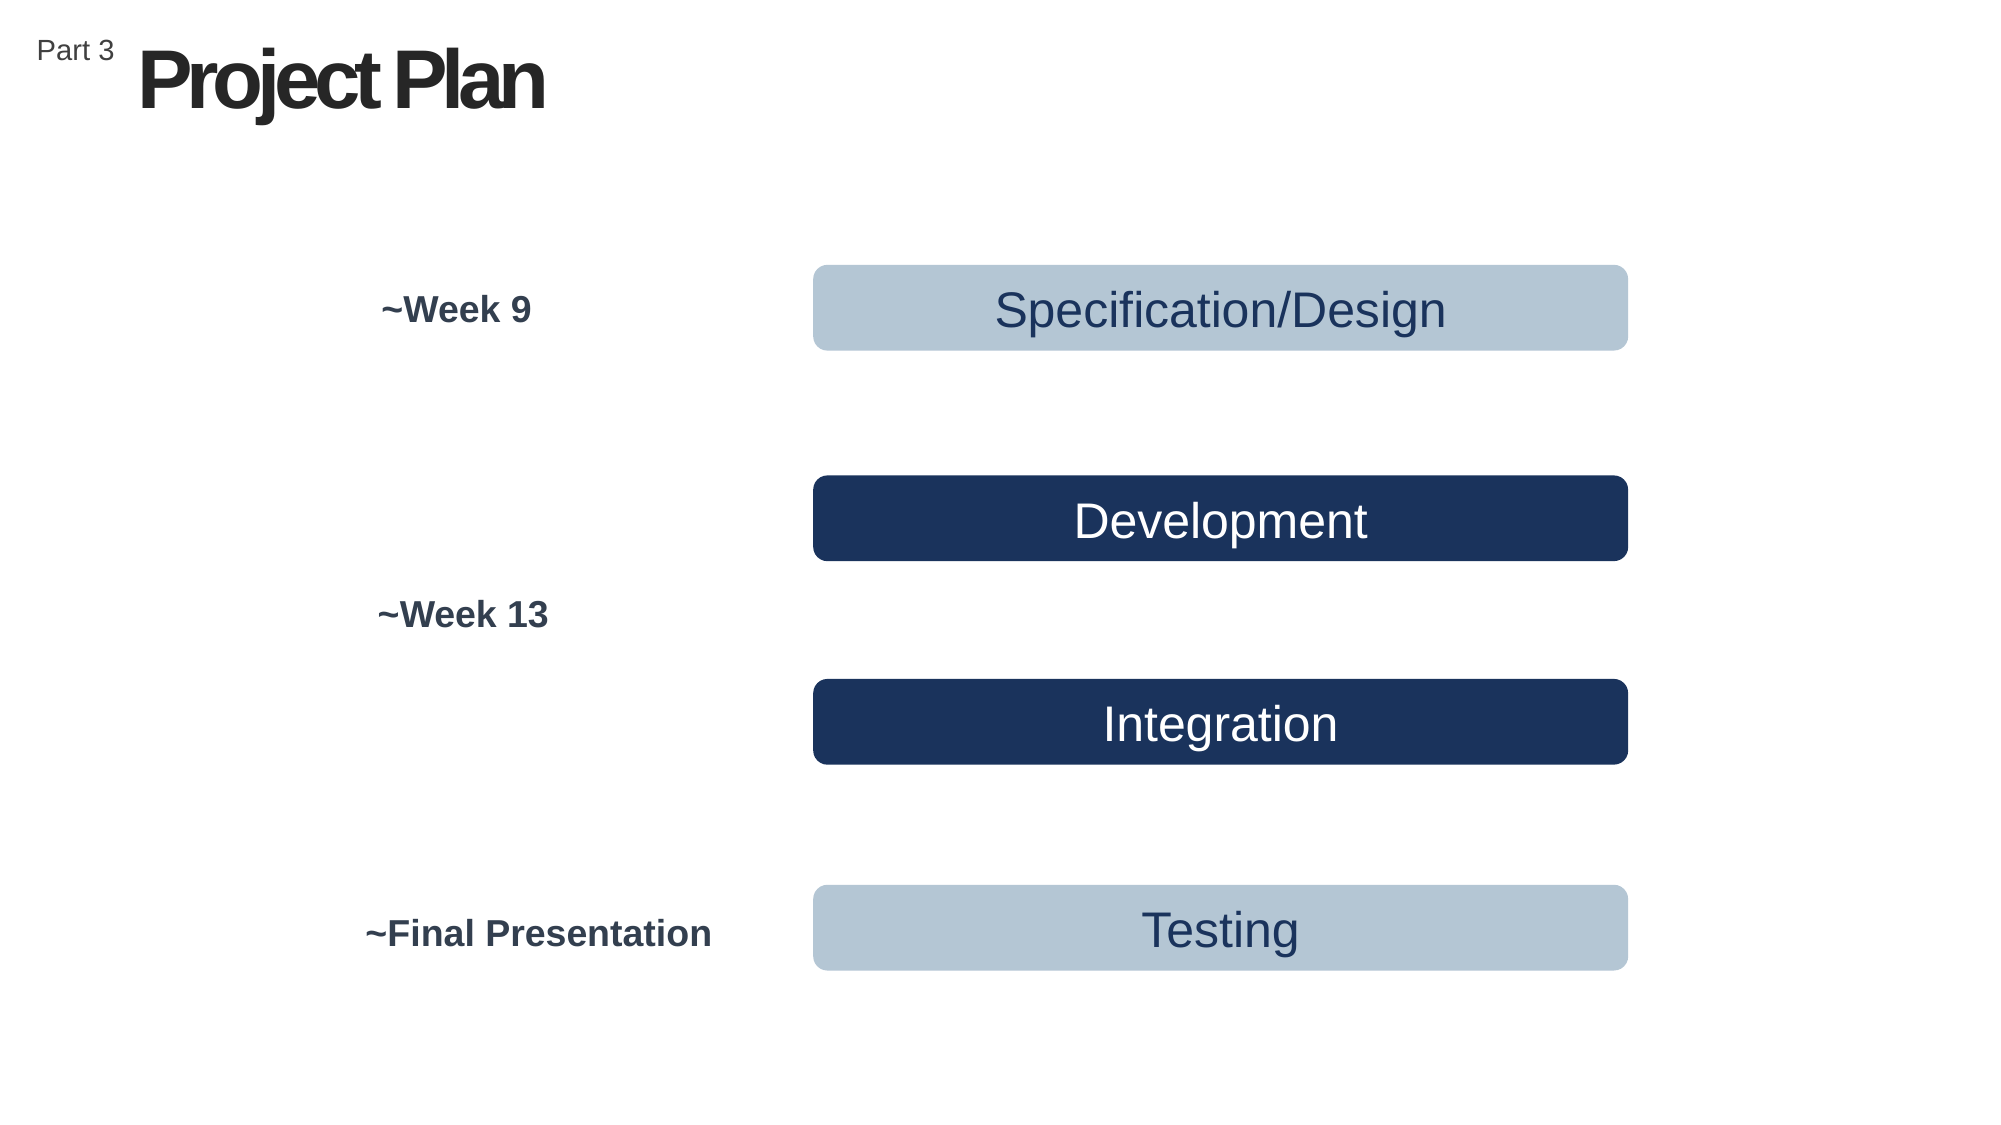

Project Plan
Part 3
Specification/Design
Specification
~Week 9
Development
Development
~Week 13
Integration
Integration
Testing
Evaluation
~Final Presentation